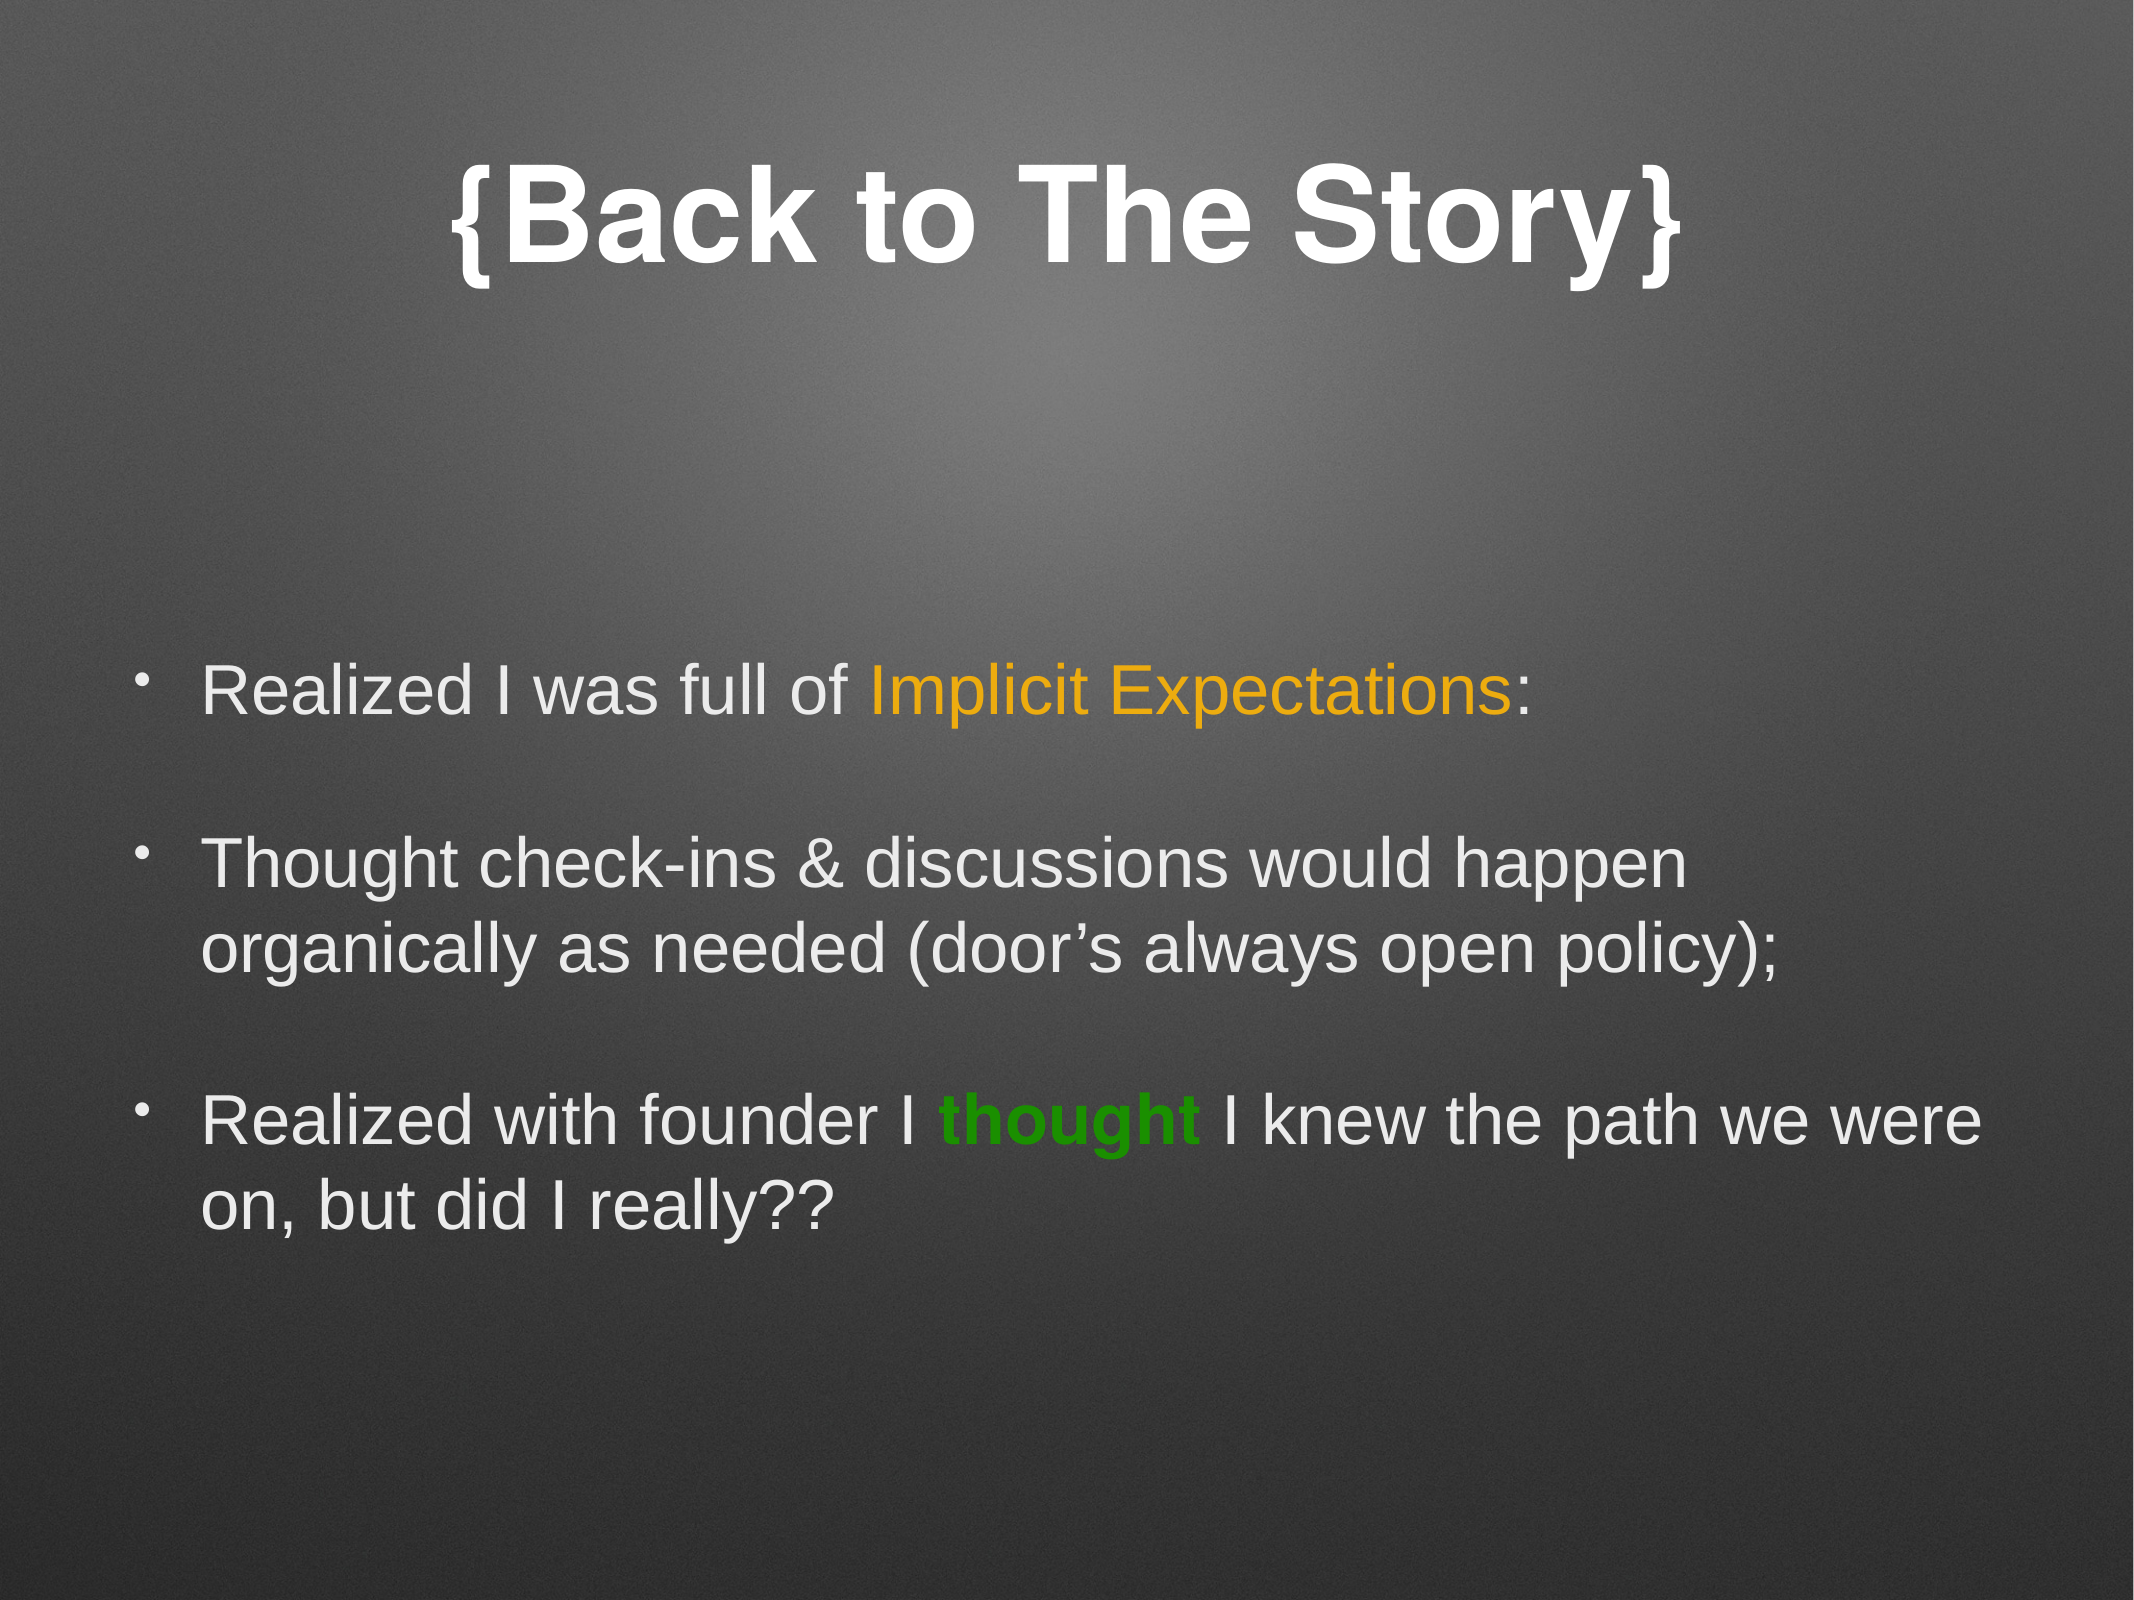

# {Back to The Story}
Realized I was full of Implicit Expectations:
Thought check-ins & discussions would happen organically as needed (door’s always open policy);
Realized with founder I thought I knew the path we were on, but did I really??